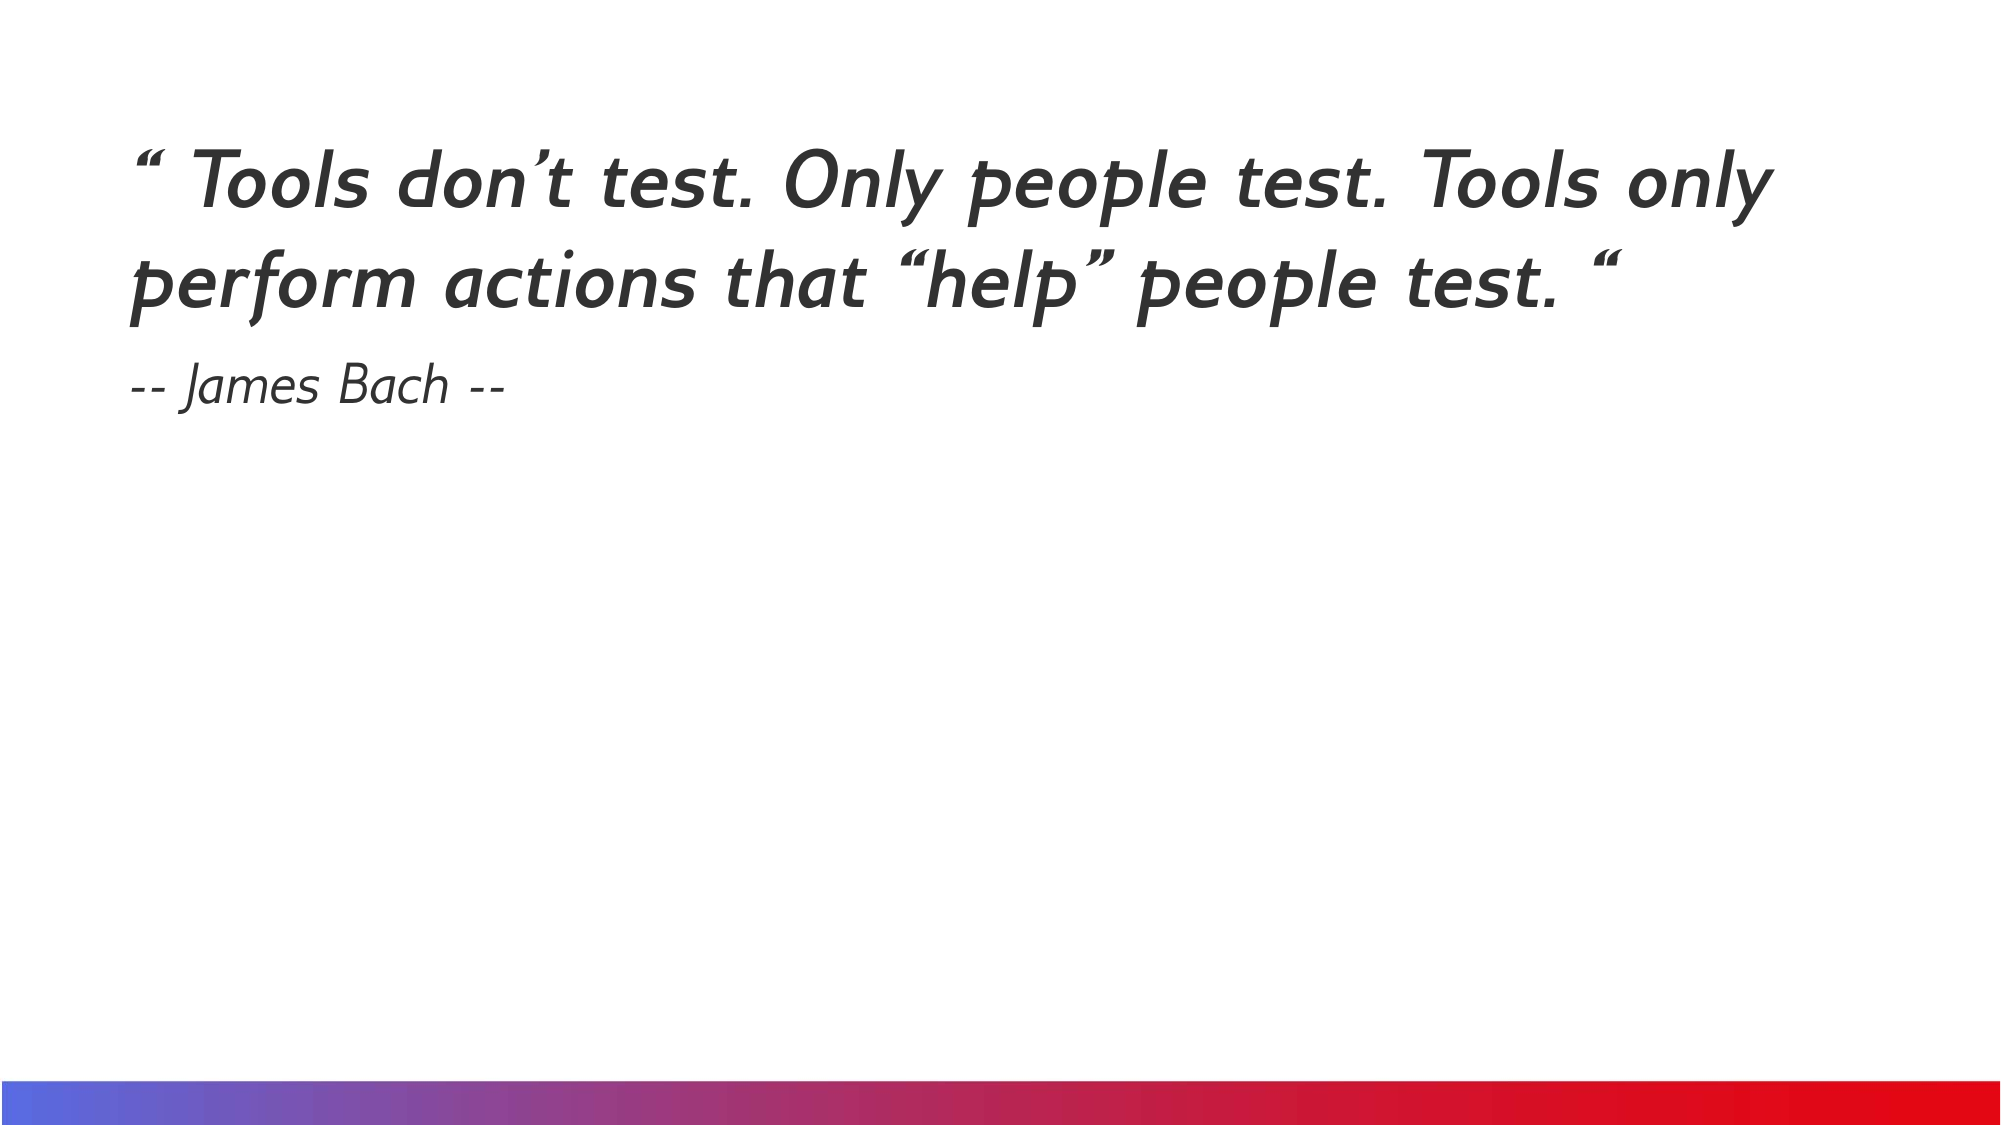

“ Tools don’t test. Only people test. Tools only perform actions that “help” people test. “
-- James Bach --